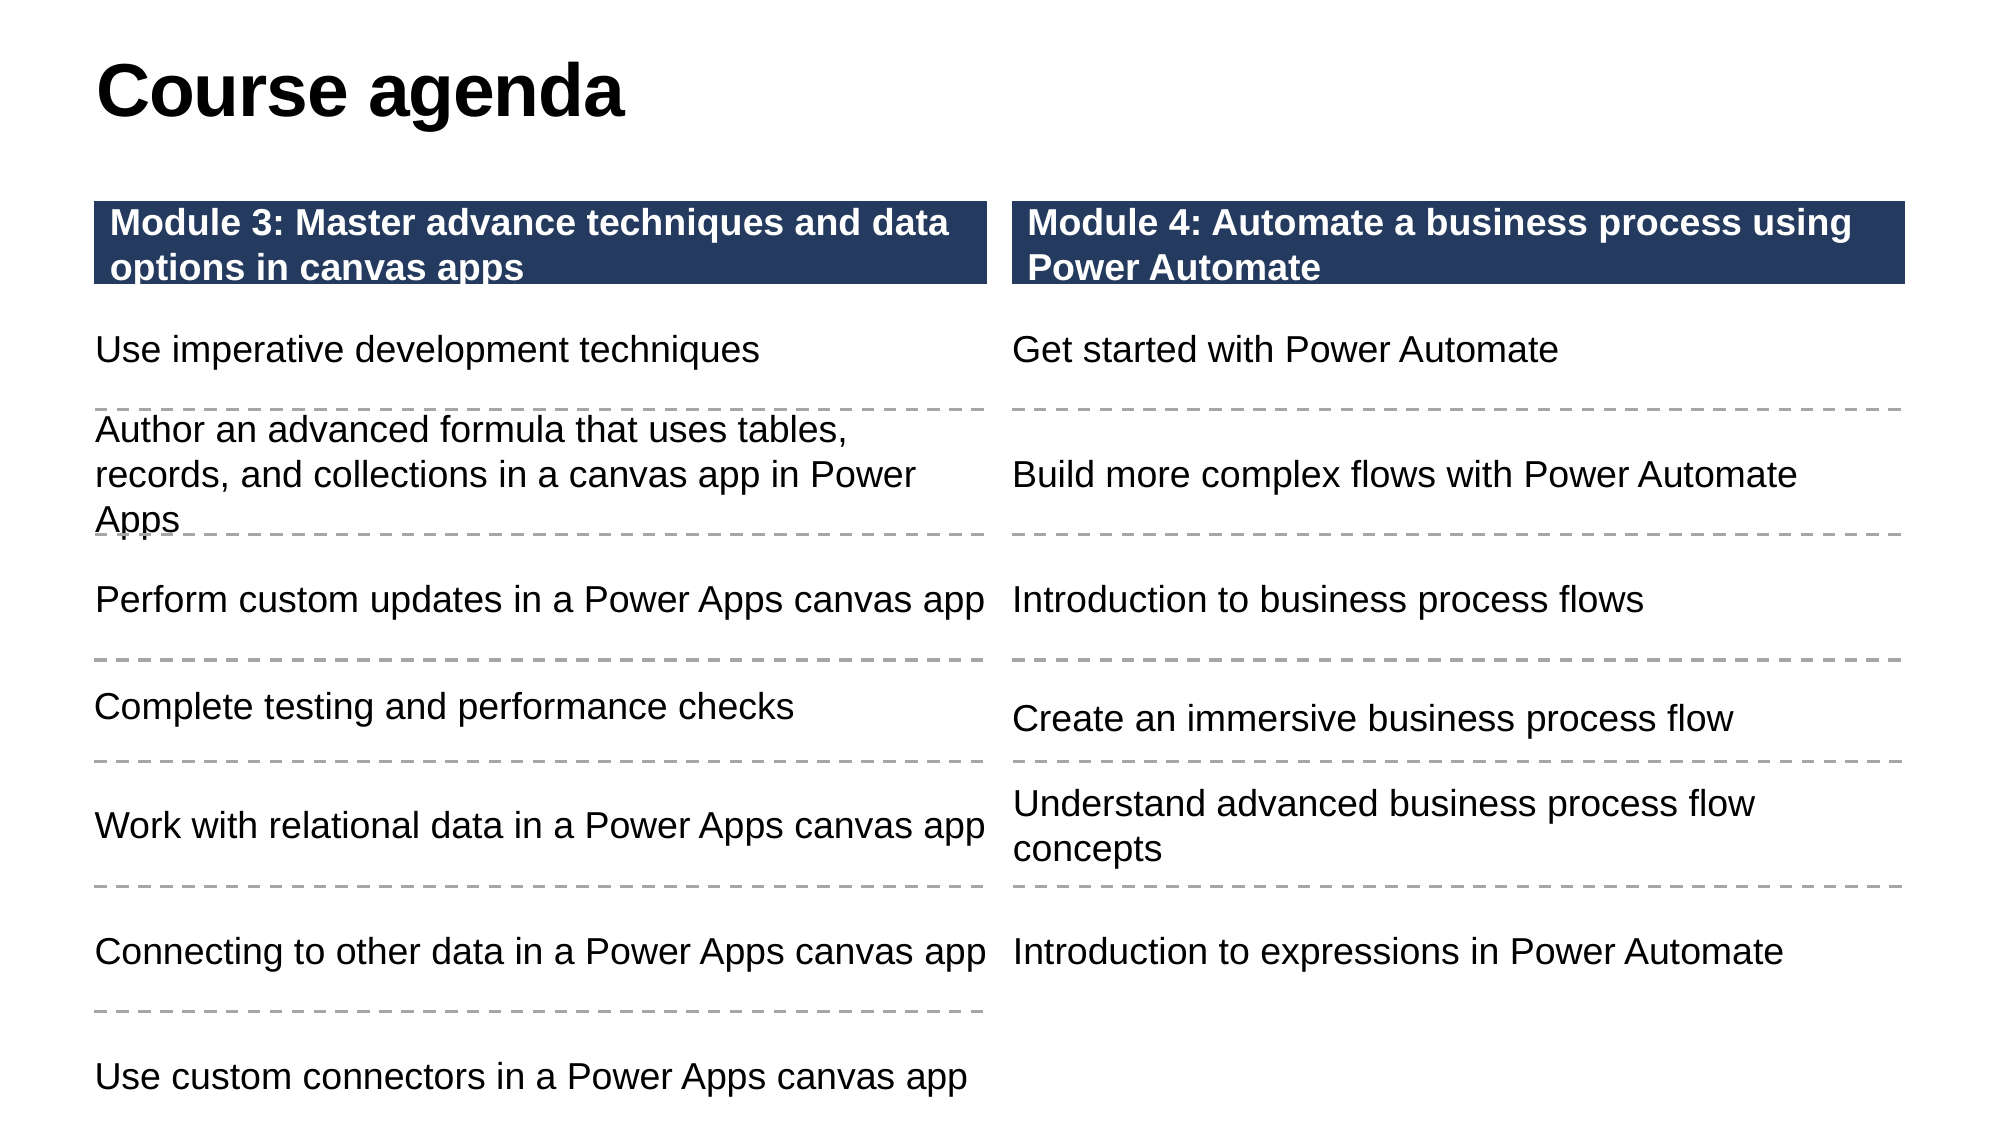

# Course agenda
Module 3: Master advance techniques and data options in canvas apps
Module 4: Automate a business process using Power Automate
Use imperative development techniques
Get started with Power Automate
Author an advanced formula that uses tables, records, and collections in a canvas app in Power Apps
Build more complex flows with Power Automate
Perform custom updates in a Power Apps canvas app
Introduction to business process flows
Complete testing and performance checks
Create an immersive business process flow
Work with relational data in a Power Apps canvas app
Understand advanced business process flow concepts
Connecting to other data in a Power Apps canvas app
Introduction to expressions in Power Automate
Use custom connectors in a Power Apps canvas app